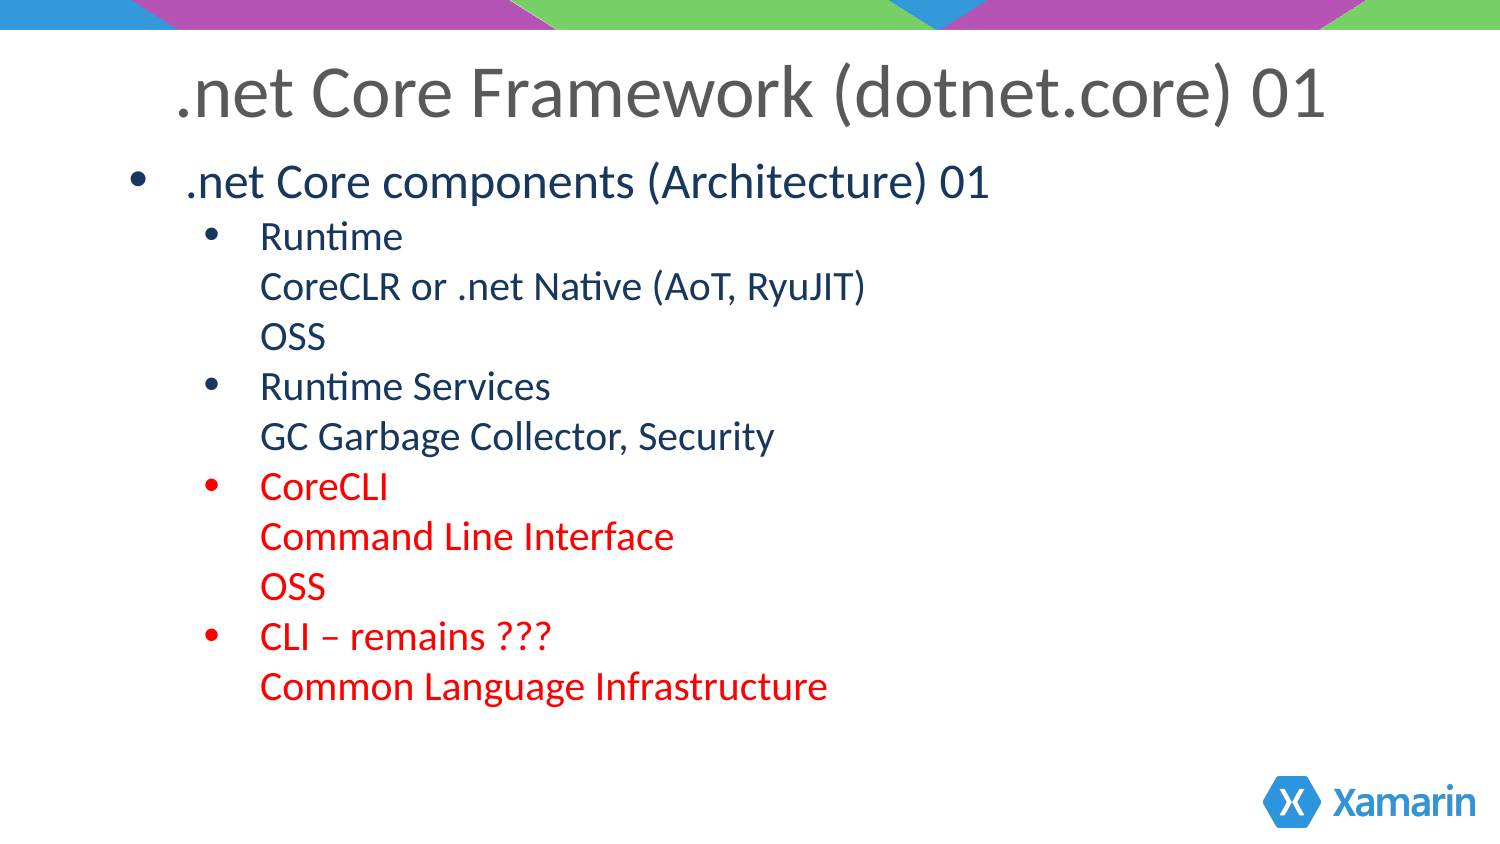

.net Core Framework (dotnet.core) 01
.net Core components (Architecture) 01
Runtime
CoreCLR or .net Native (AoT, RyuJIT)
OSS
Runtime Services
GC Garbage Collector, Security
CoreCLI
Command Line Interface
OSS
CLI – remains ???
Common Language Infrastructure